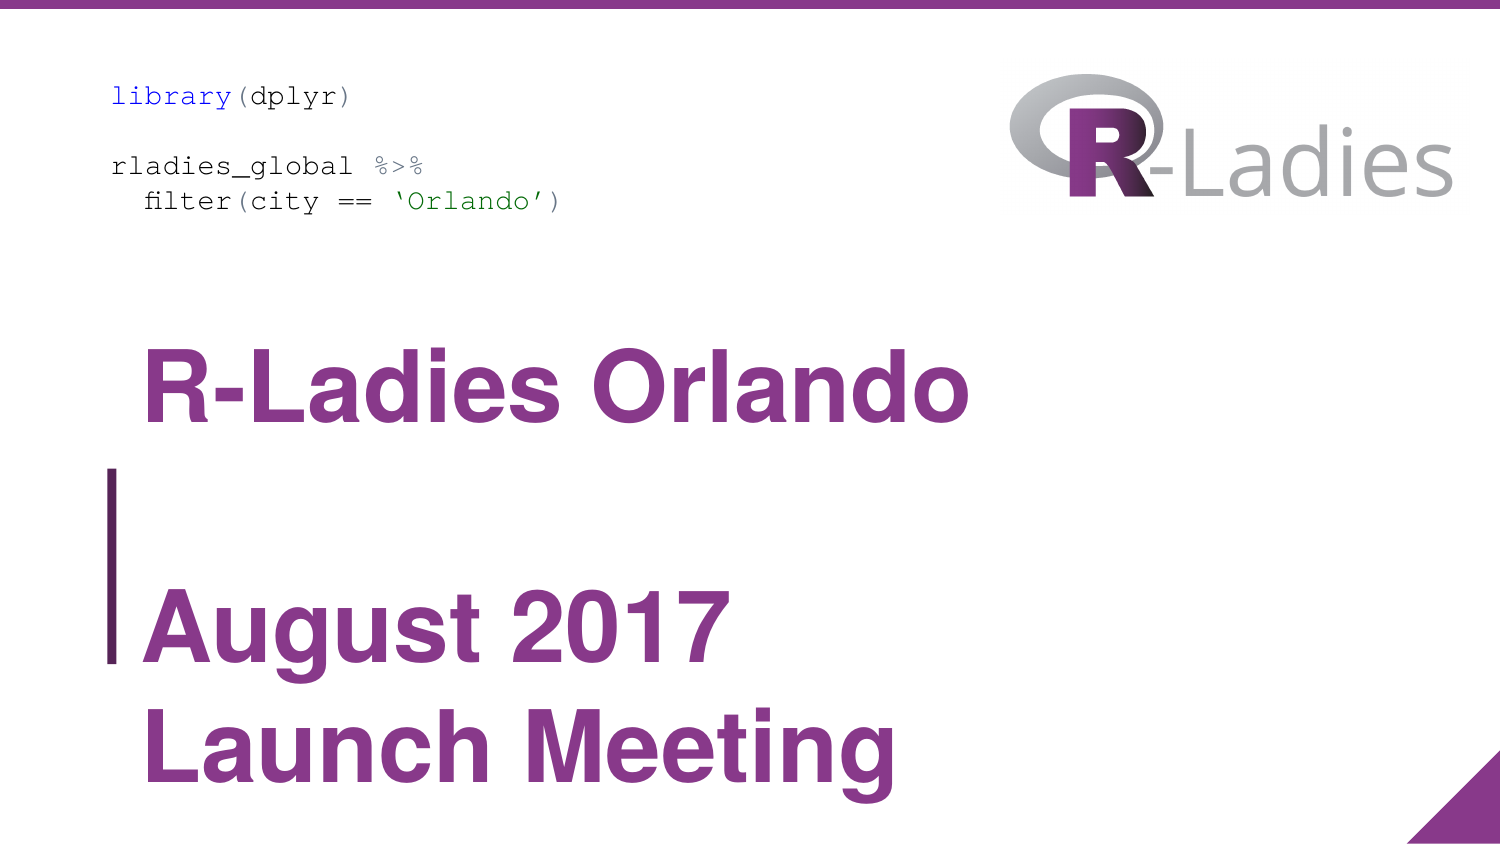

library(dplyr)

rladies_global %>%
  filter(city == ‘Orlando’)
# R-Ladies Orlando August 2017 Launch Meeting